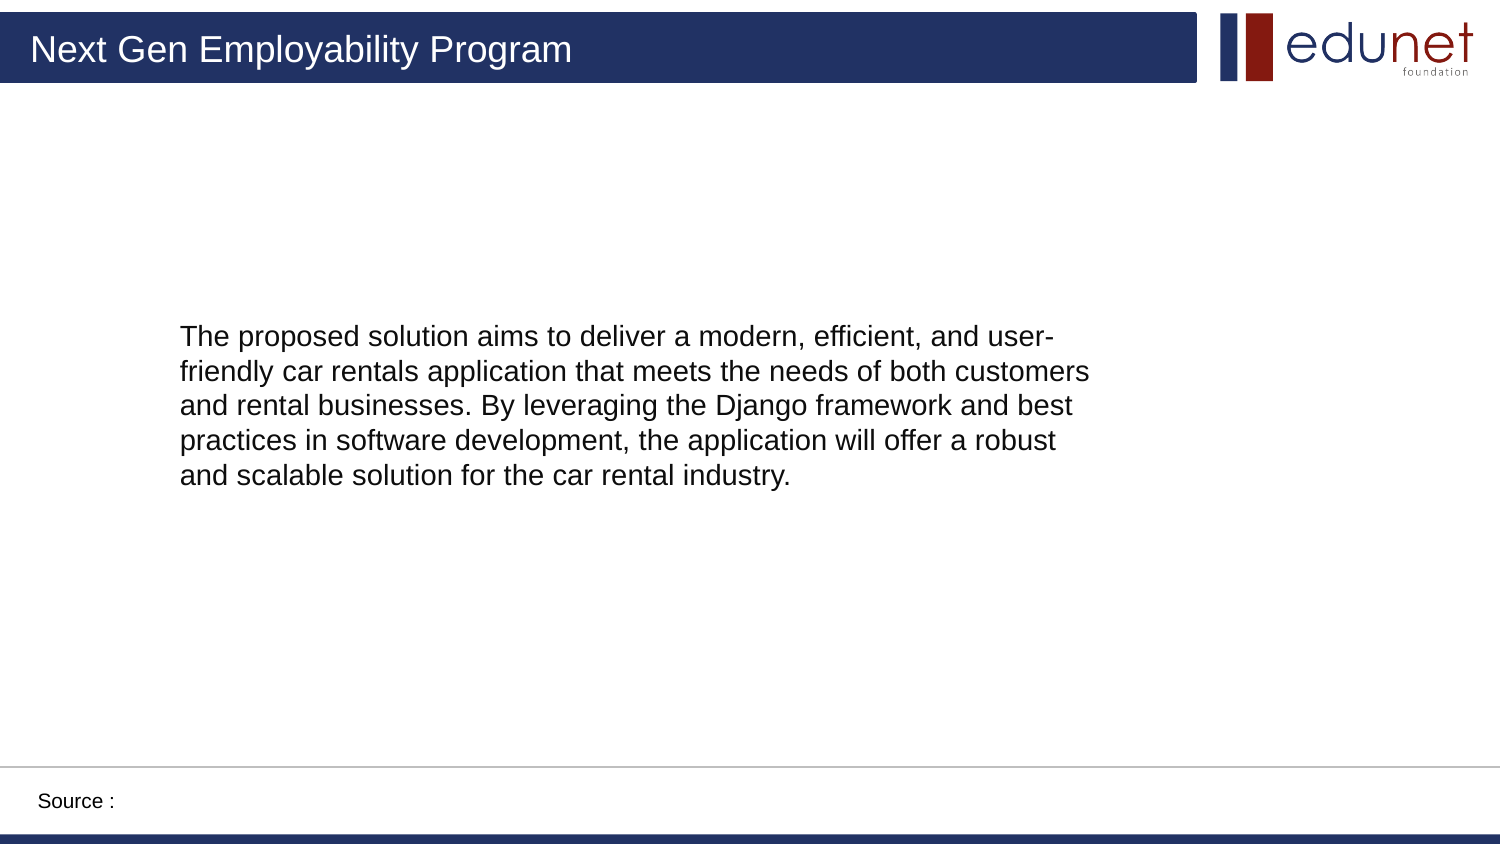

The proposed solution aims to deliver a modern, efficient, and user-friendly car rentals application that meets the needs of both customers and rental businesses. By leveraging the Django framework and best practices in software development, the application will offer a robust and scalable solution for the car rental industry.
Source :